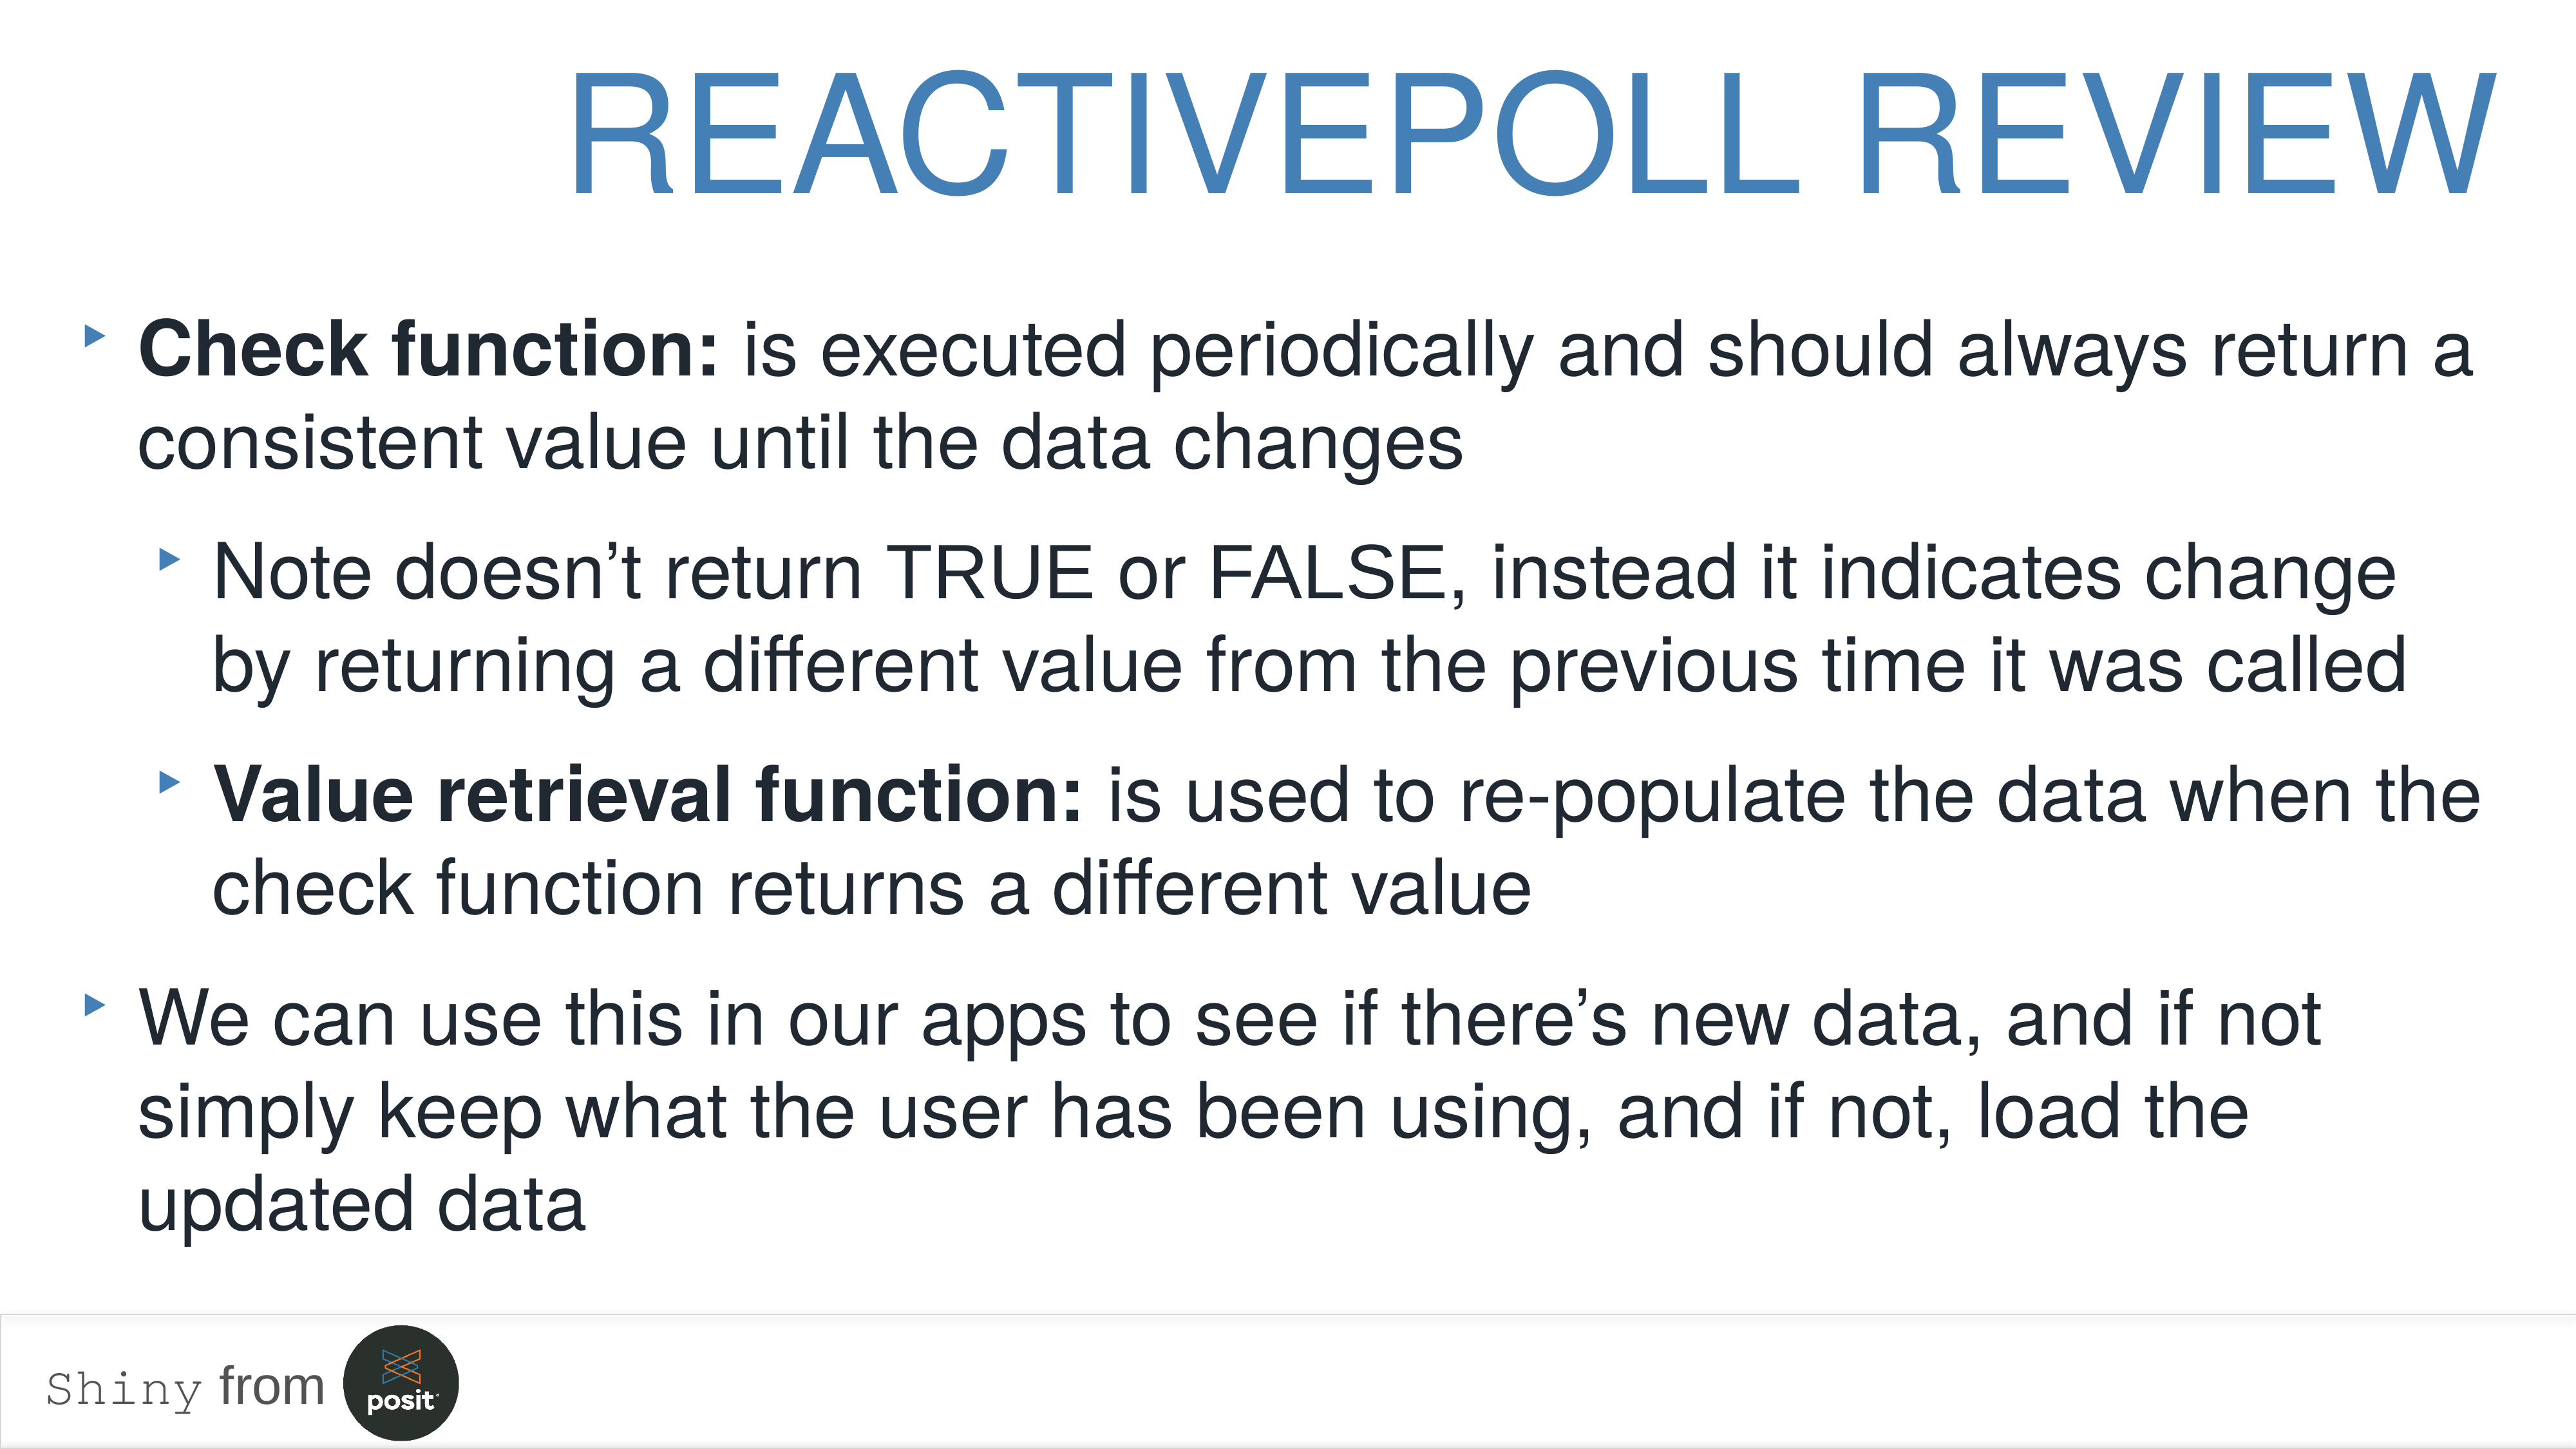

reactivePoll Review
Check function: is executed periodically and should always return a consistent value until the data changes
Note doesn’t return TRUE or FALSE, instead it indicates change by returning a different value from the previous time it was called
Value retrieval function: is used to re-populate the data when the check function returns a different value
We can use this in our apps to see if there’s new data, and if not simply keep what the user has been using, and if not, load the updated data